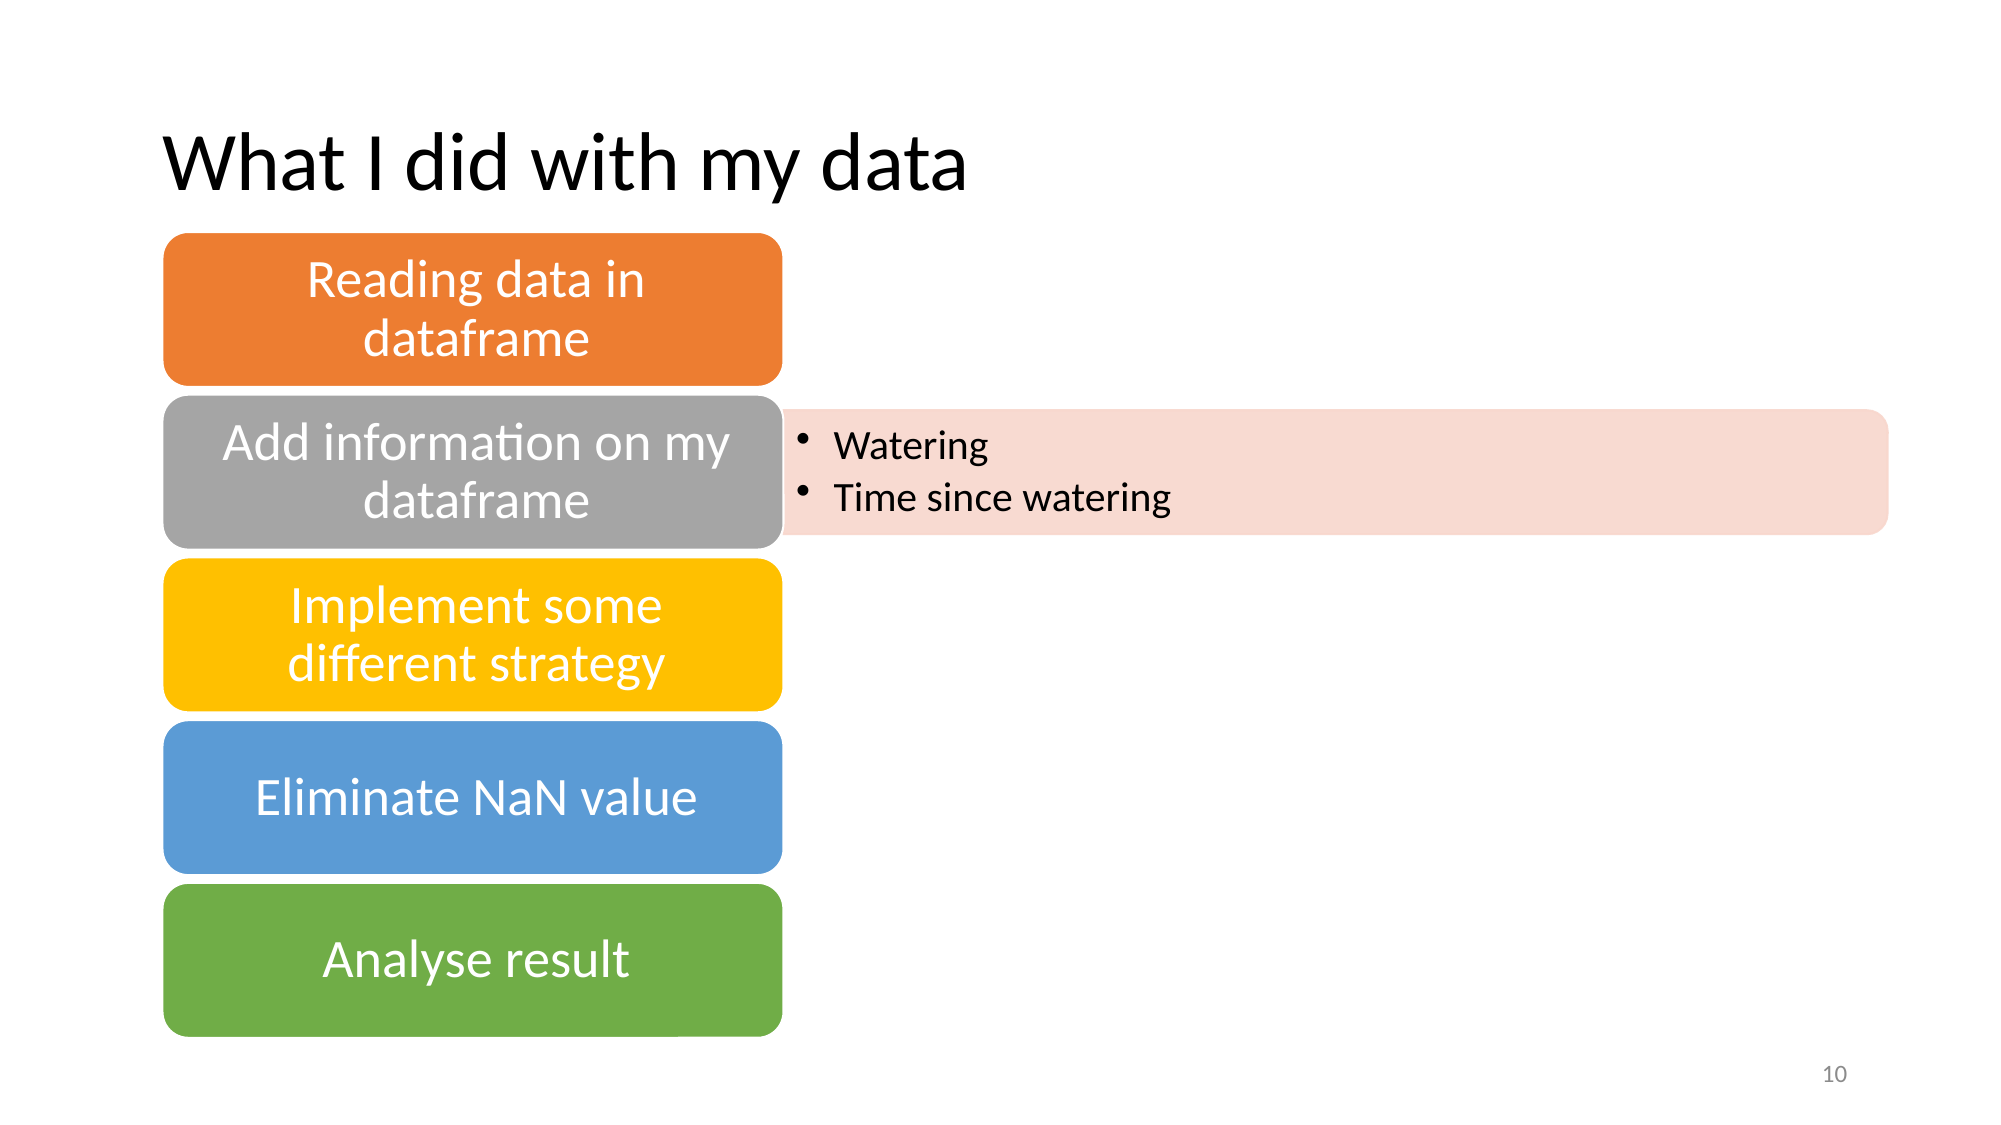

What I did with my data
Reading data in dataframe
Watering
Time since watering
Add information on my dataframe
Implement some different strategy
Eliminate NaN value
Analyse result
10